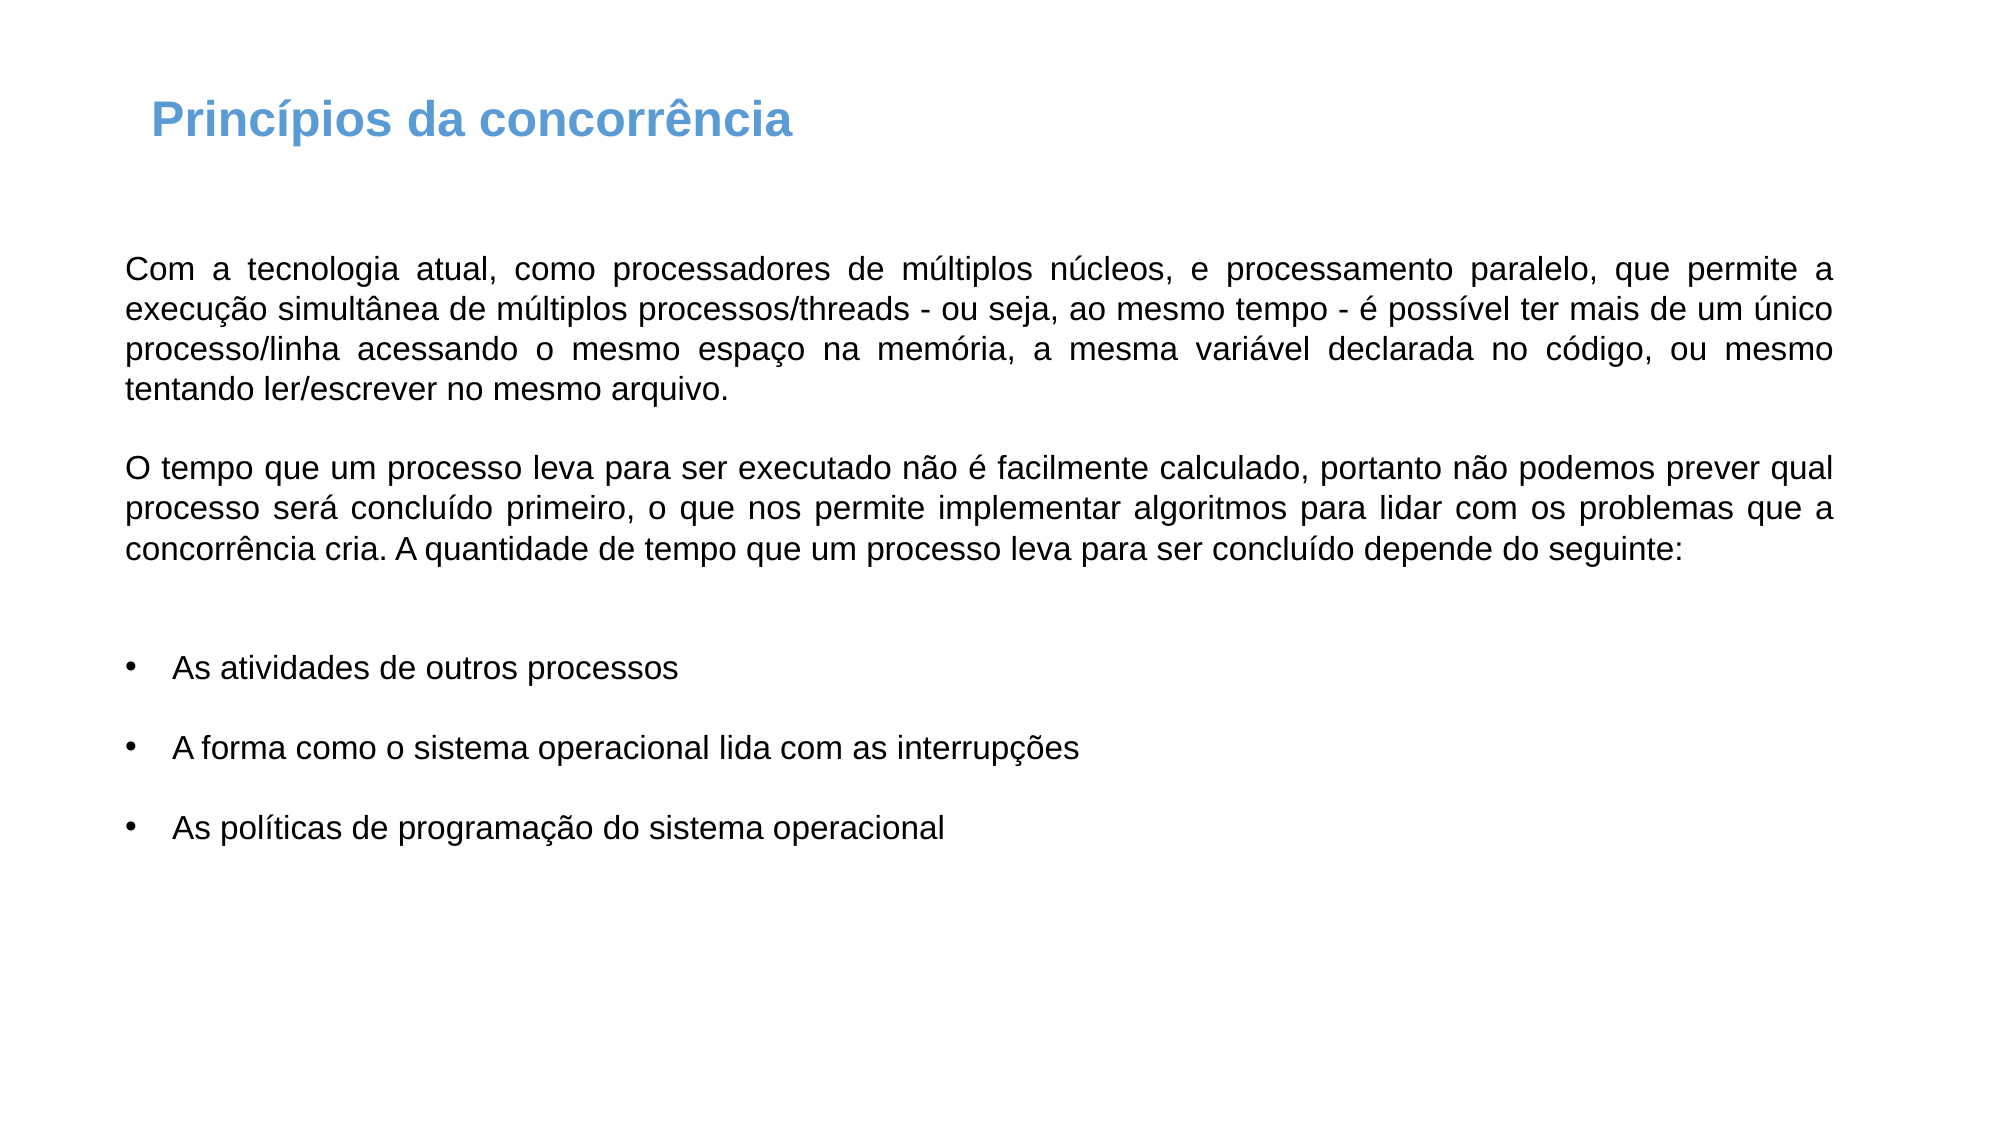

Princípios da concorrência
Com a tecnologia atual, como processadores de múltiplos núcleos, e processamento paralelo, que permite a execução simultânea de múltiplos processos/threads - ou seja, ao mesmo tempo - é possível ter mais de um único processo/linha acessando o mesmo espaço na memória, a mesma variável declarada no código, ou mesmo tentando ler/escrever no mesmo arquivo.

O tempo que um processo leva para ser executado não é facilmente calculado, portanto não podemos prever qual processo será concluído primeiro, o que nos permite implementar algoritmos para lidar com os problemas que a concorrência cria. A quantidade de tempo que um processo leva para ser concluído depende do seguinte:

As atividades de outros processos

A forma como o sistema operacional lida com as interrupções

As políticas de programação do sistema operacional